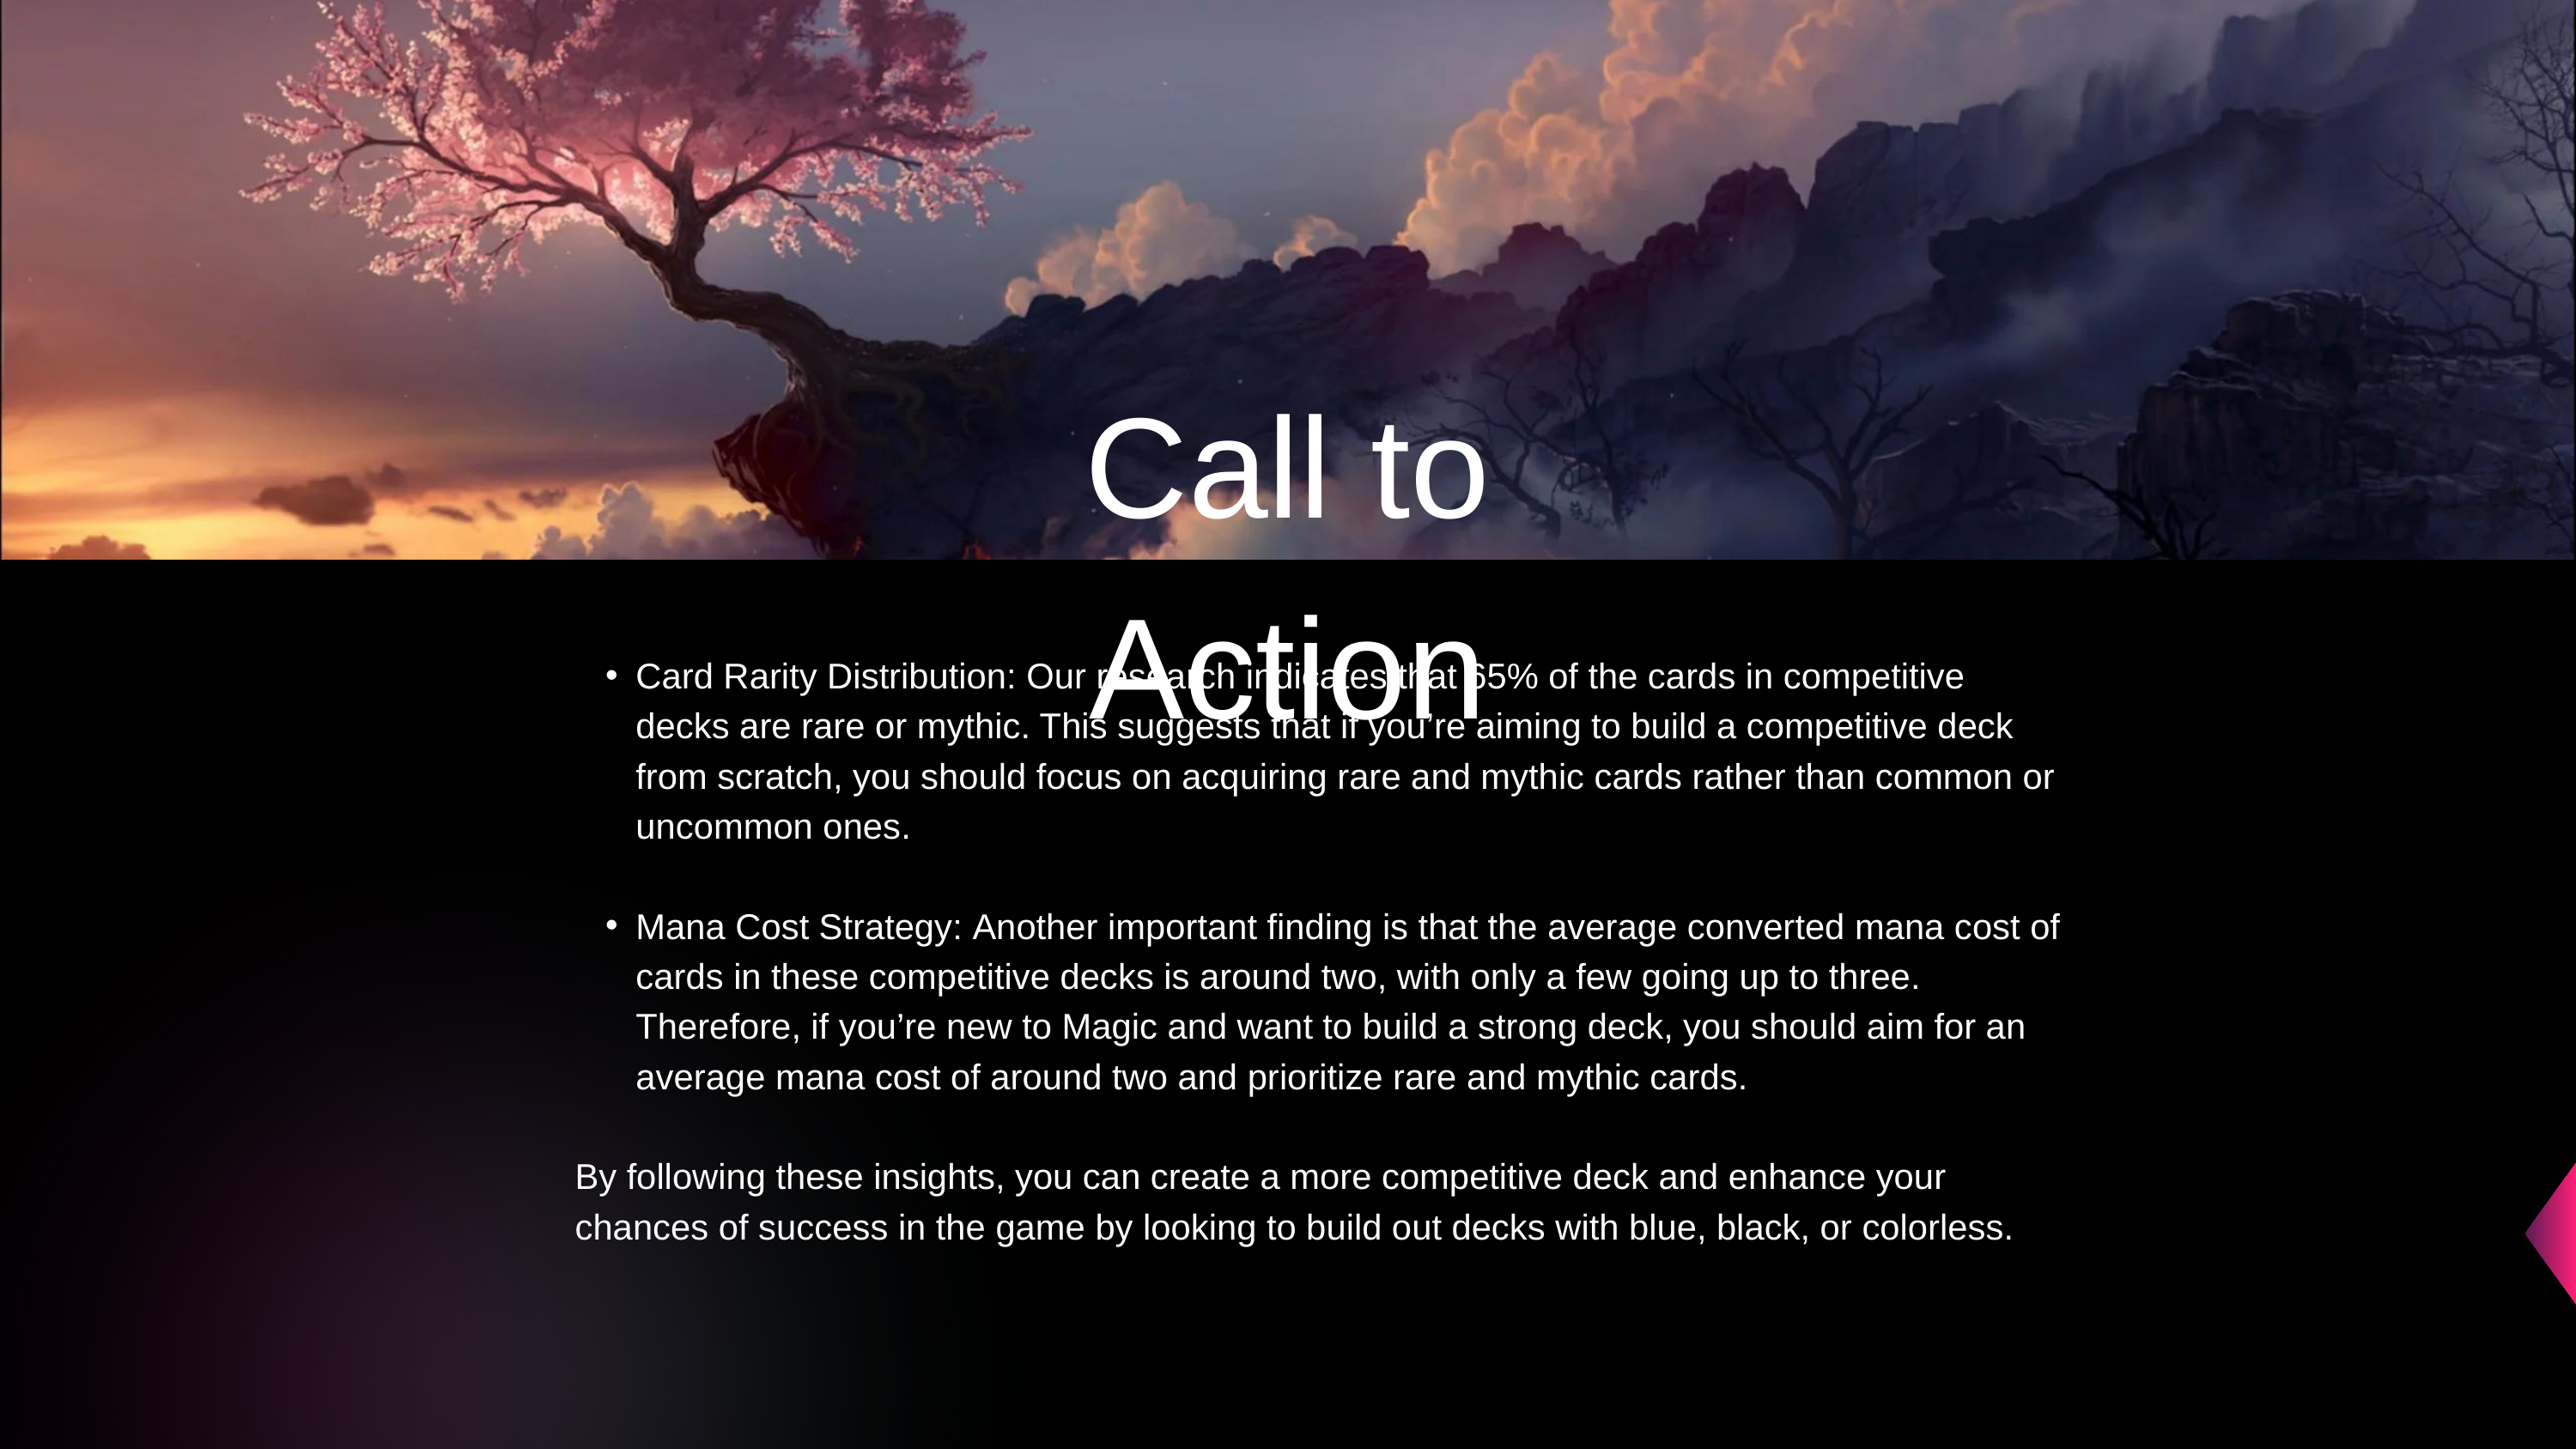

Call to Action
Card Rarity Distribution: Our research indicates that 65% of the cards in competitive decks are rare or mythic. This suggests that if you’re aiming to build a competitive deck from scratch, you should focus on acquiring rare and mythic cards rather than common or uncommon ones.

Mana Cost Strategy: Another important finding is that the average converted mana cost of cards in these competitive decks is around two, with only a few going up to three. Therefore, if you’re new to Magic and want to build a strong deck, you should aim for an average mana cost of around two and prioritize rare and mythic cards.

By following these insights, you can create a more competitive deck and enhance your chances of success in the game by looking to build out decks with blue, black, or colorless.